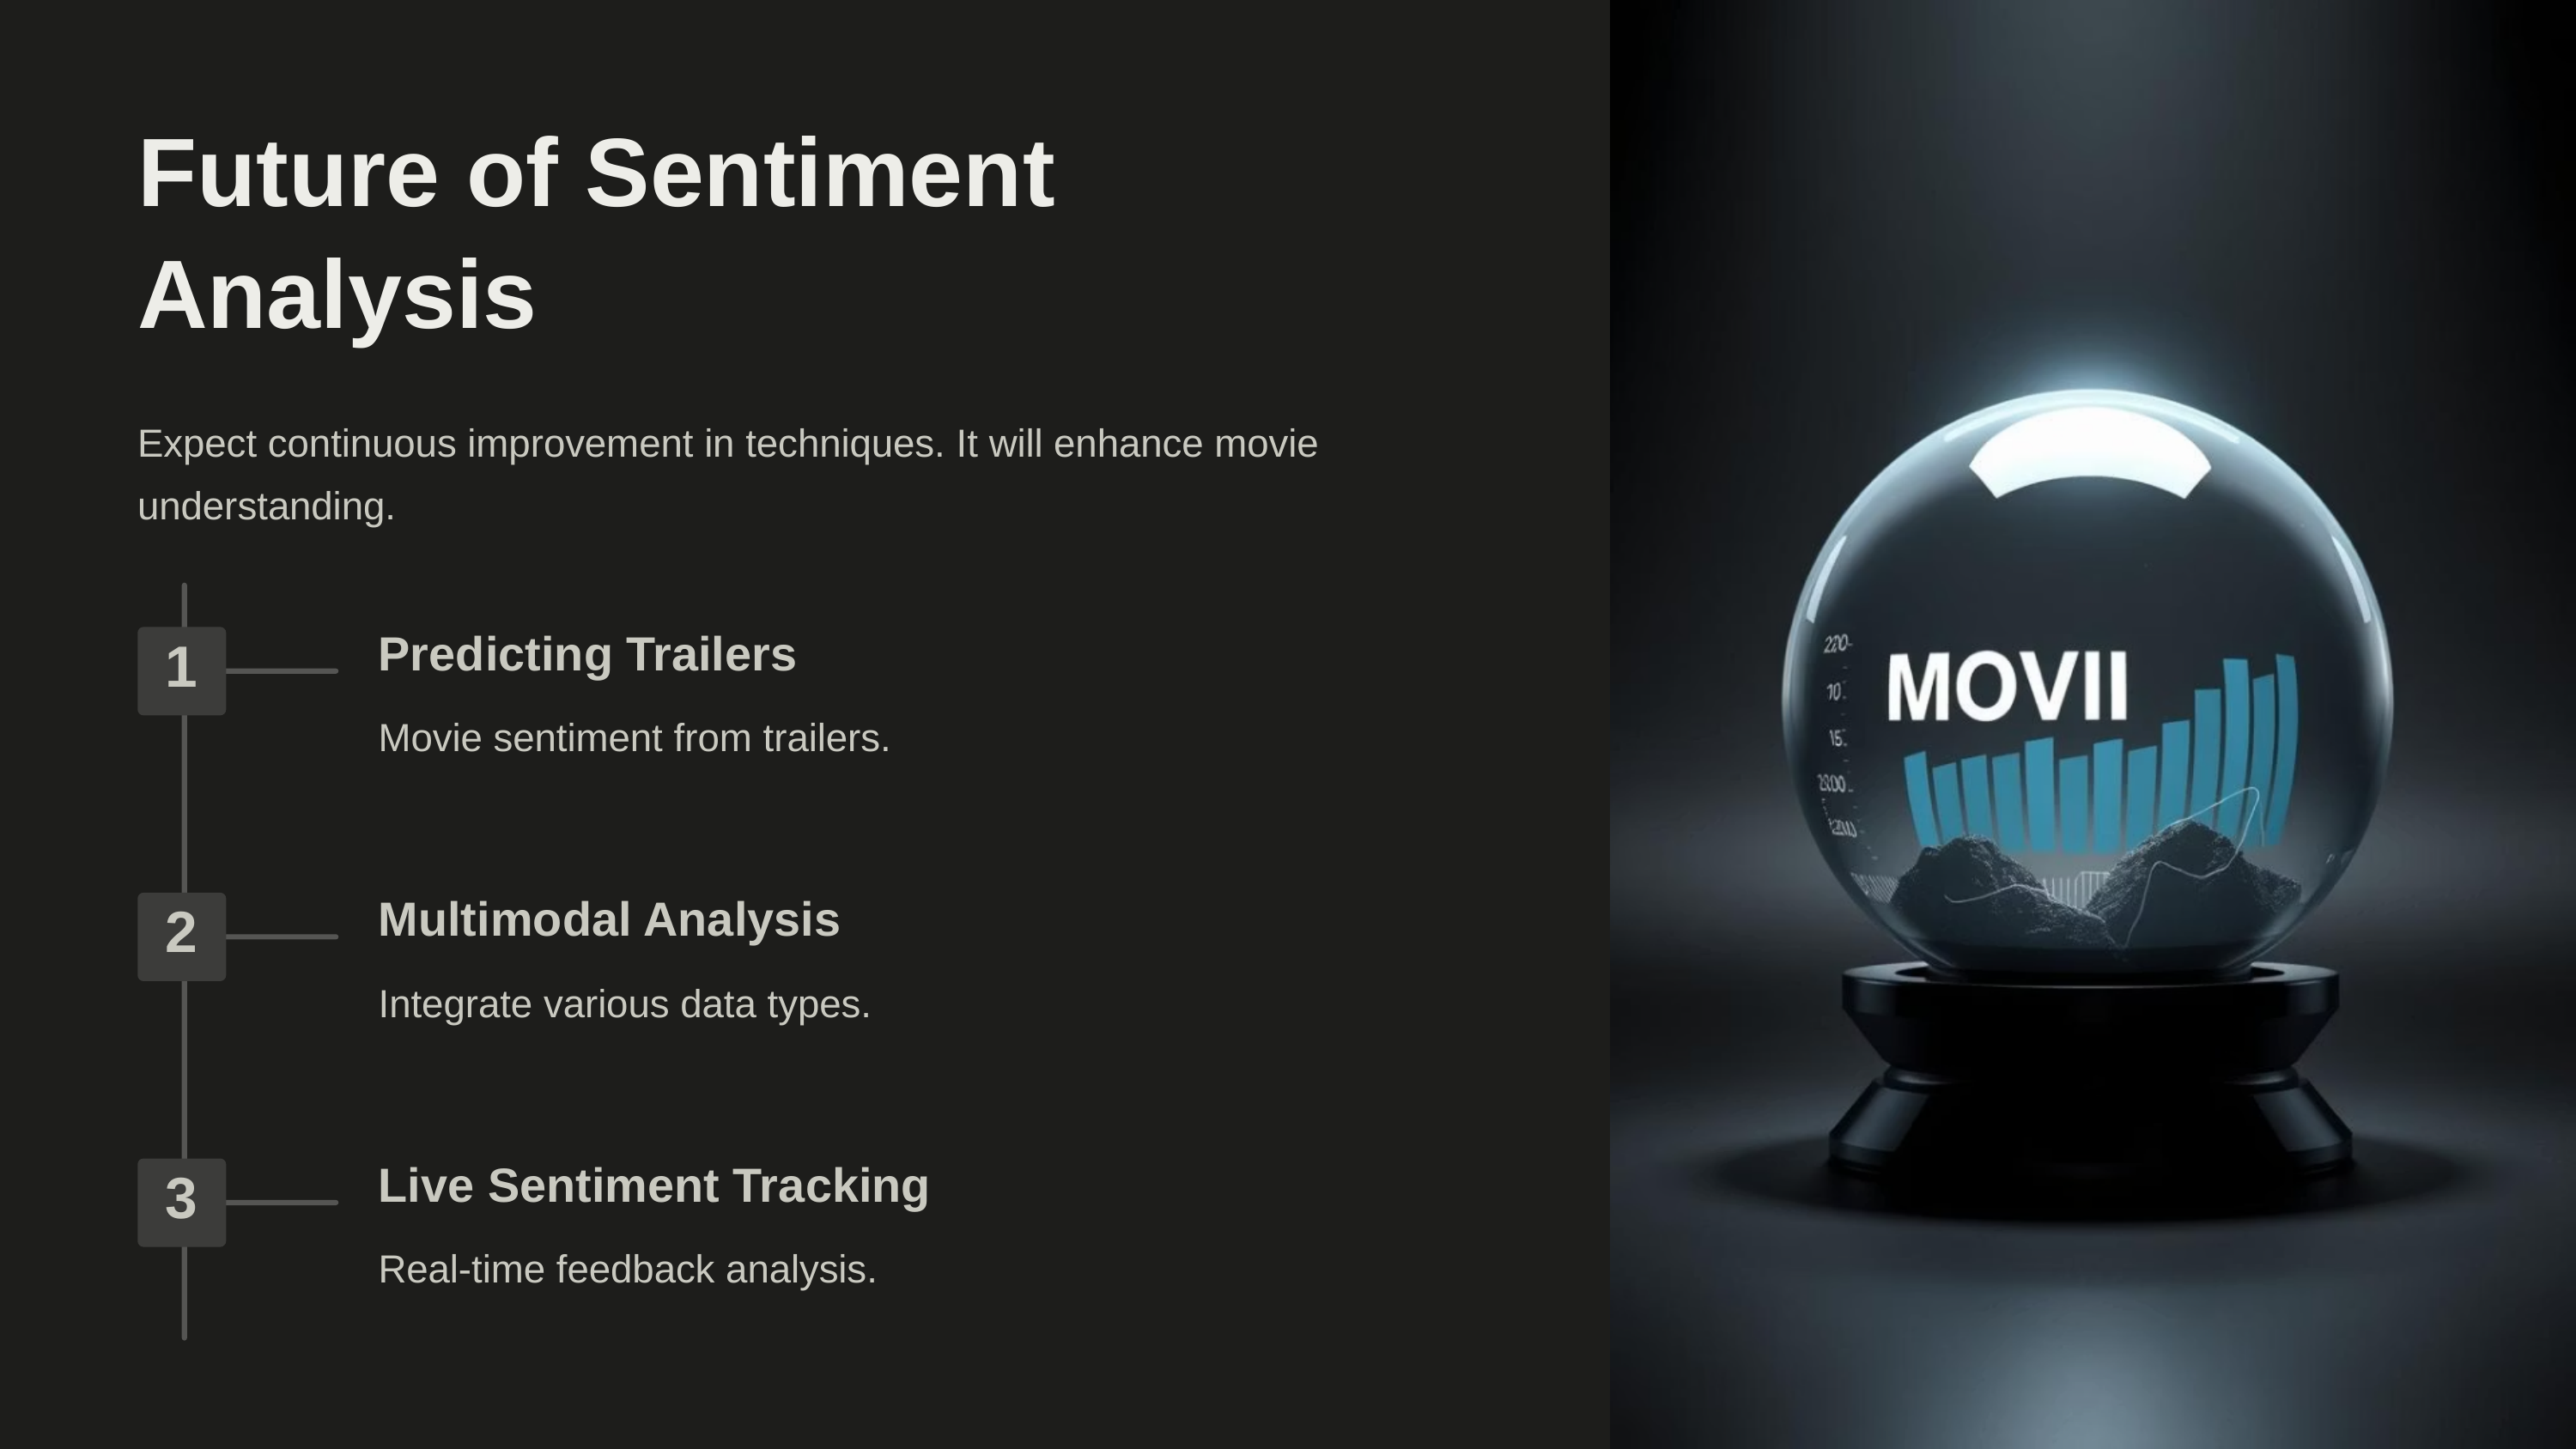

Future of Sentiment Analysis

Expect continuous improvement in techniques. It will enhance movie understanding.

Predicting Trailers

1

Movie sentiment from trailers.

Multimodal Analysis

2

Integrate various data types.

Live Sentiment Tracking

3

Real-time feedback analysis.